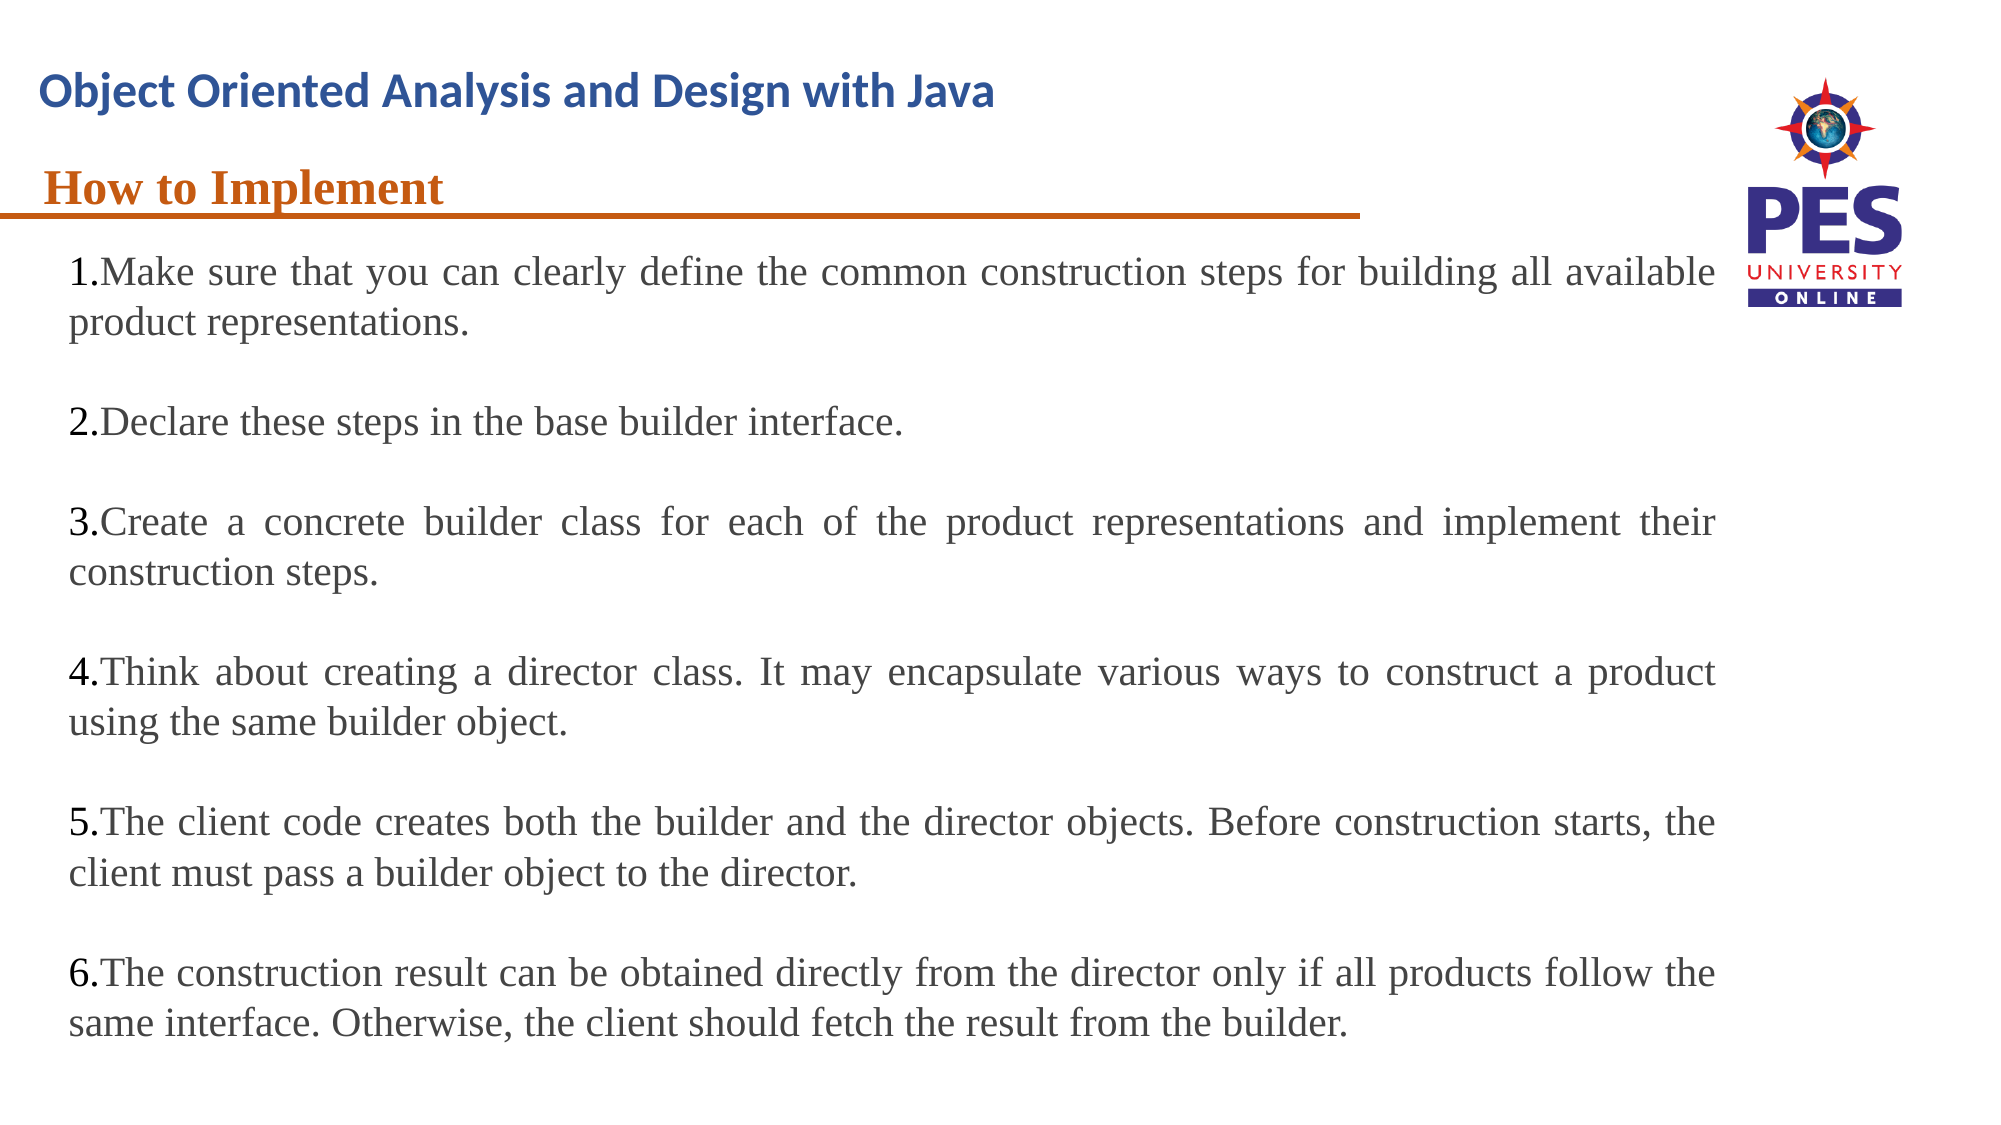

How to Implement
Make sure that you can clearly define the common construction steps for building all available product representations.

Declare these steps in the base builder interface.

Create a concrete builder class for each of the product representations and implement their construction steps.

Think about creating a director class. It may encapsulate various ways to construct a product using the same builder object.

The client code creates both the builder and the director objects. Before construction starts, the client must pass a builder object to the director.

The construction result can be obtained directly from the director only if all products follow the same interface. Otherwise, the client should fetch the result from the builder.